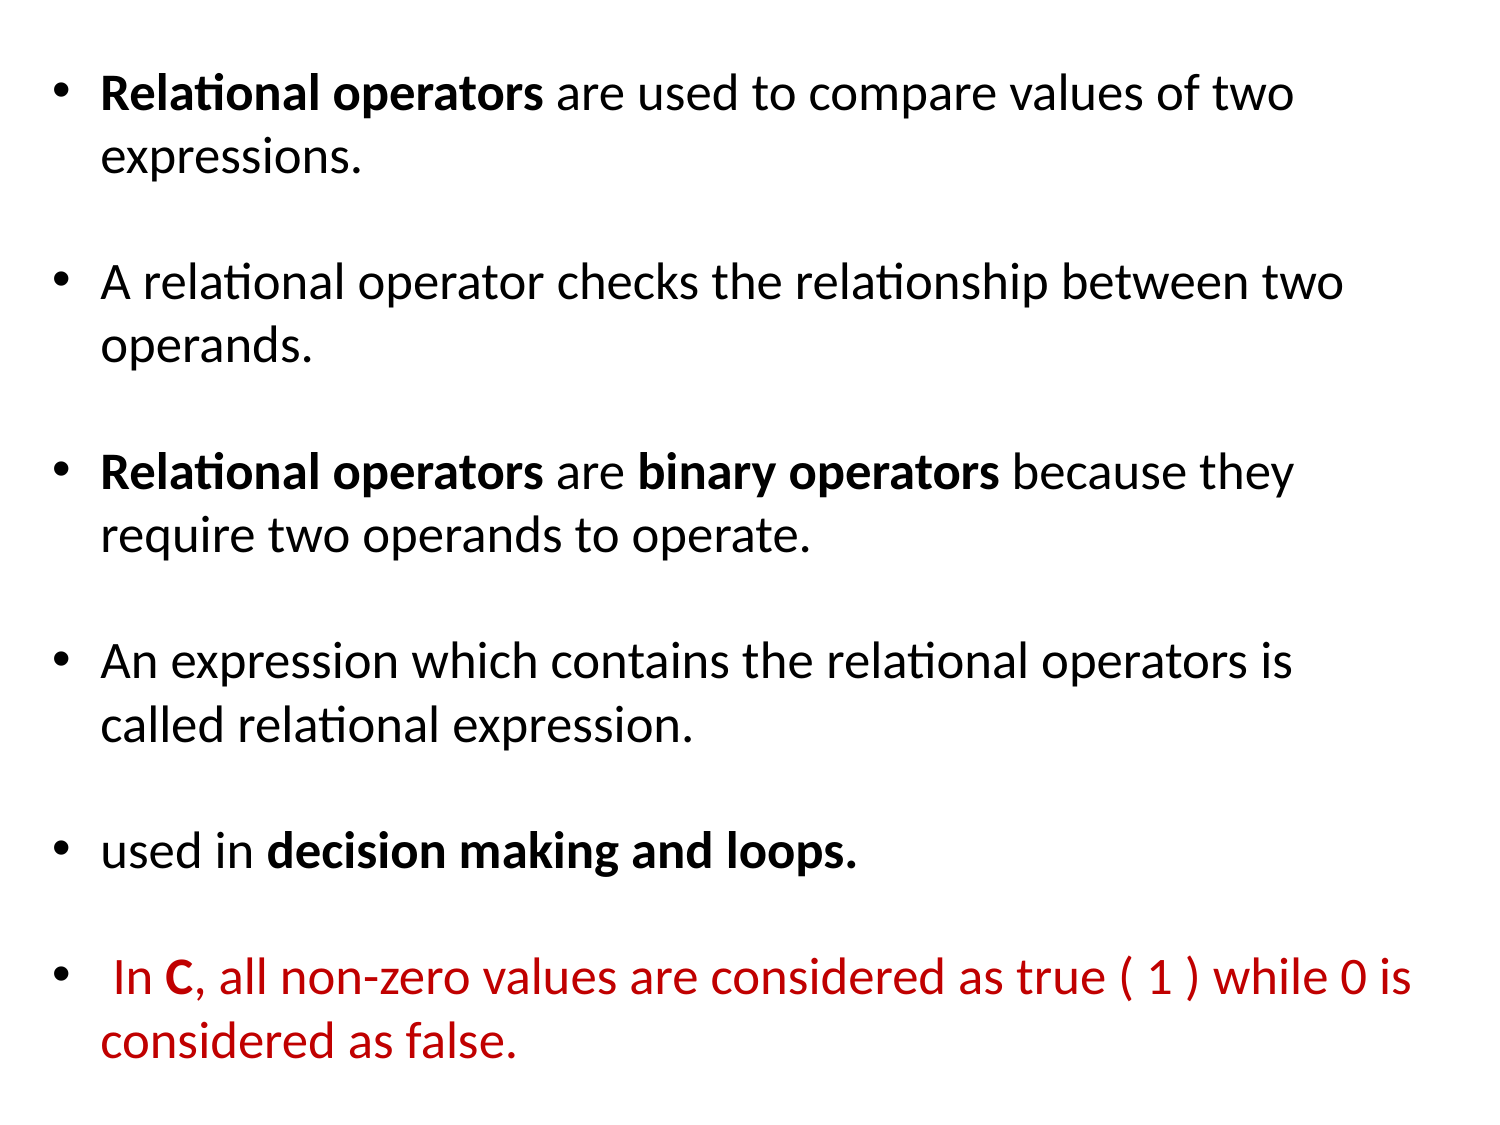

Relational operators are used to compare values of two expressions.

A relational operator checks the relationship between two operands.

Relational operators are binary operators because they require two operands to operate.

An expression which contains the relational operators is called relational expression.

used in decision making and loops.

 In C, all non-zero values are considered as true ( 1 ) while 0 is considered as false.